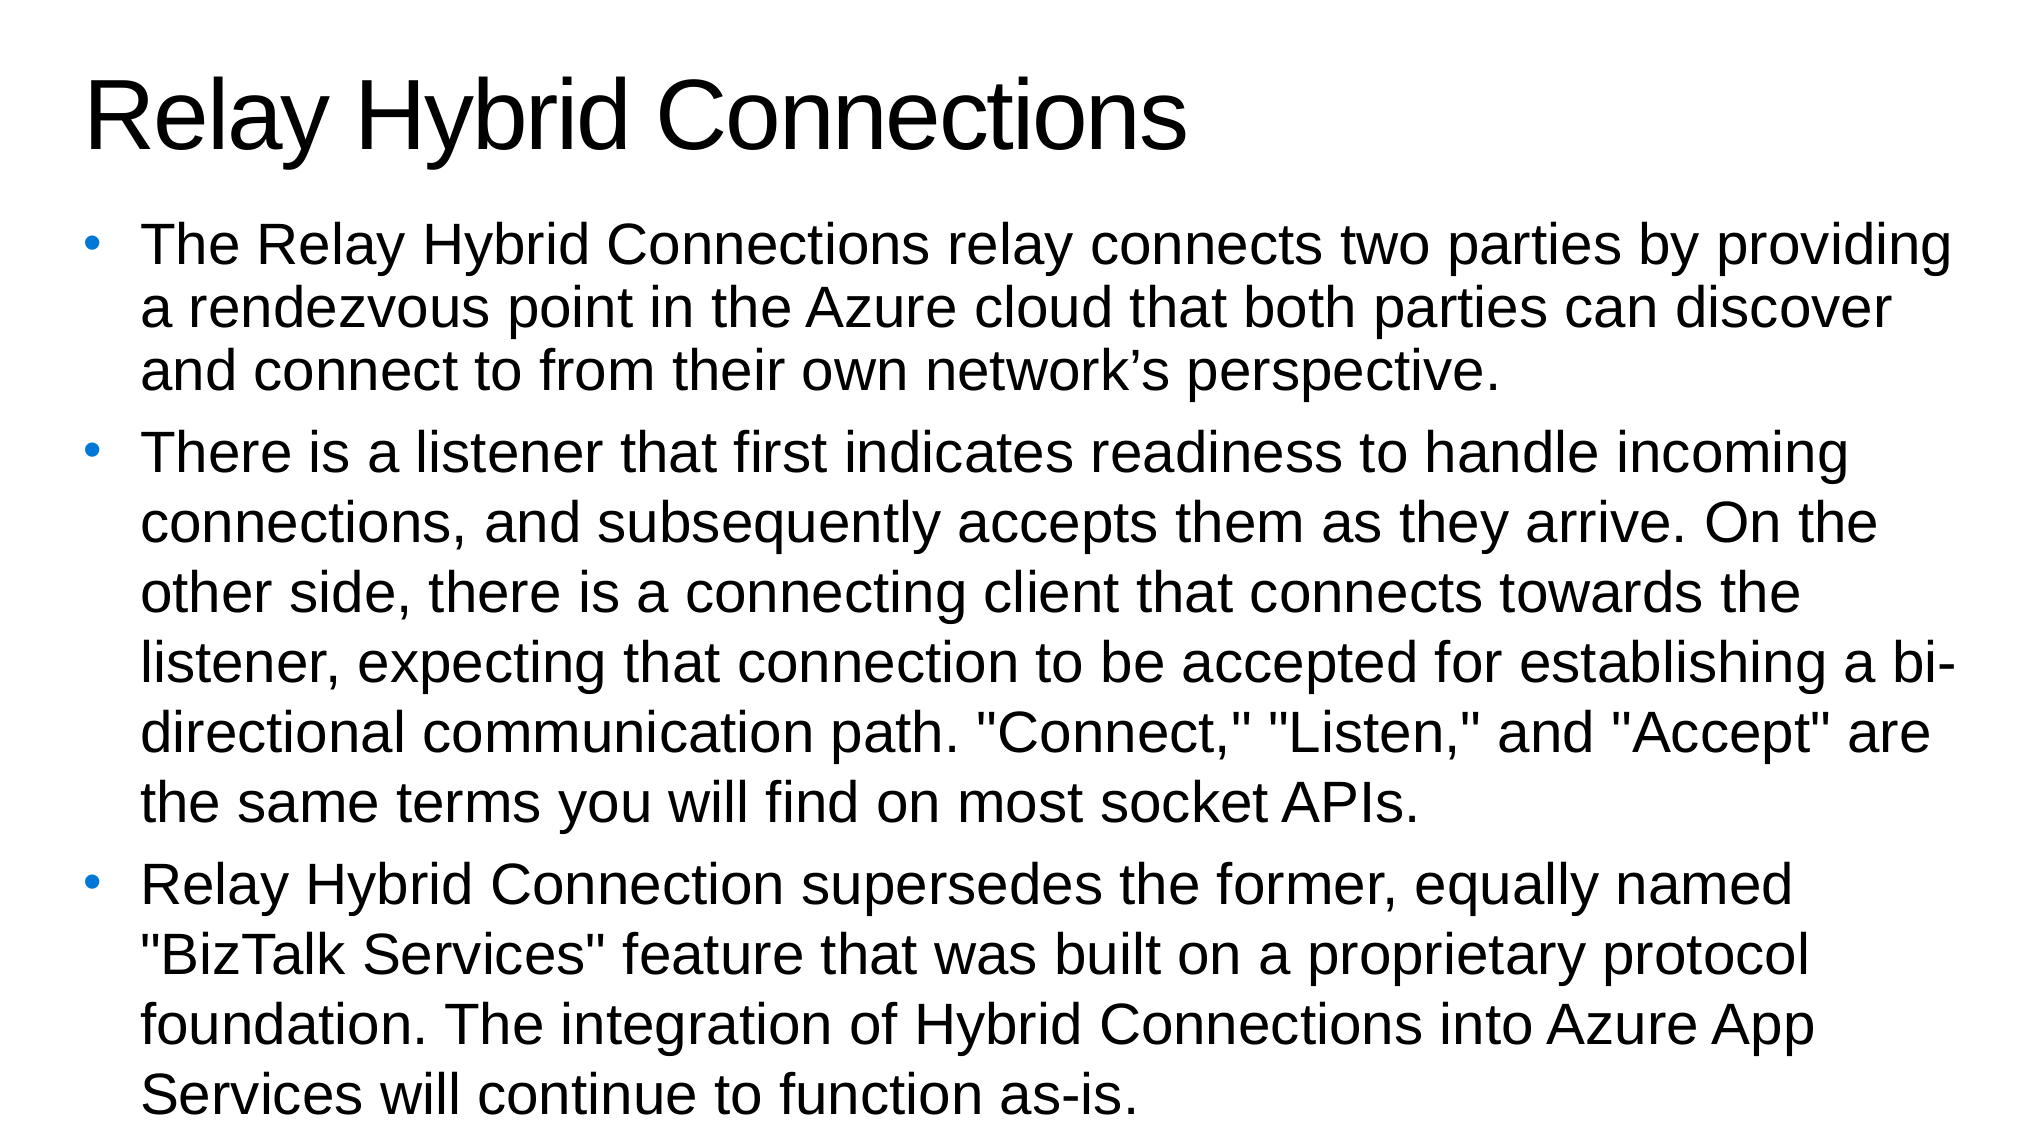

# Relay Hybrid Connections
The Relay Hybrid Connections relay connects two parties by providing a rendezvous point in the Azure cloud that both parties can discover and connect to from their own network’s perspective.
There is a listener that first indicates readiness to handle incoming connections, and subsequently accepts them as they arrive. On the other side, there is a connecting client that connects towards the listener, expecting that connection to be accepted for establishing a bi-directional communication path. "Connect," "Listen," and "Accept" are the same terms you will find on most socket APIs.
Relay Hybrid Connection supersedes the former, equally named "BizTalk Services" feature that was built on a proprietary protocol foundation. The integration of Hybrid Connections into Azure App Services will continue to function as-is.